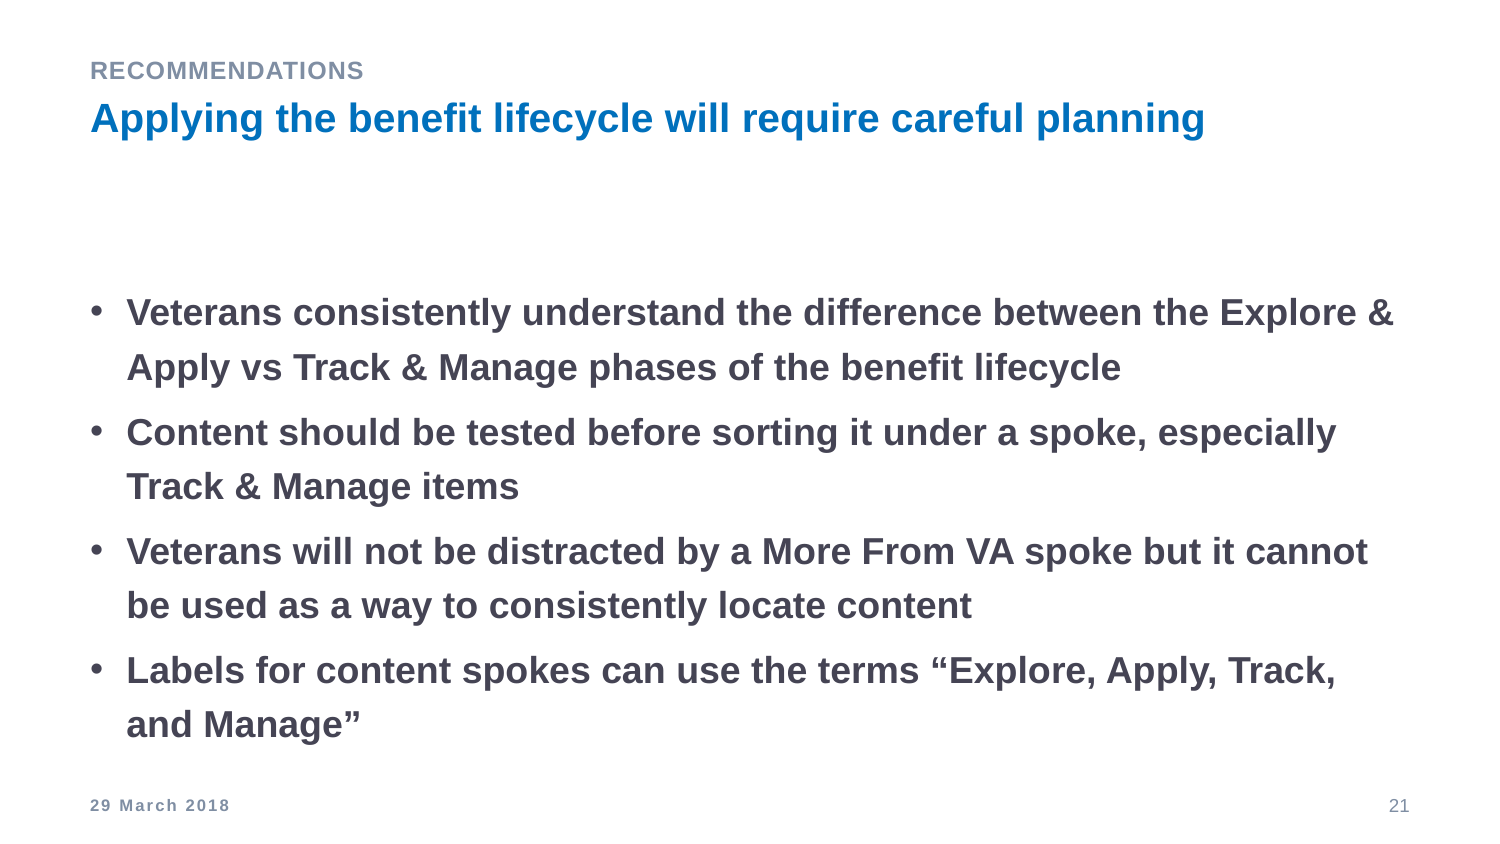

Recommendations
# Applying the benefit lifecycle will require careful planning
Veterans consistently understand the difference between the Explore & Apply vs Track & Manage phases of the benefit lifecycle
Content should be tested before sorting it under a spoke, especially Track & Manage items
Veterans will not be distracted by a More From VA spoke but it cannot be used as a way to consistently locate content
Labels for content spokes can use the terms “Explore, Apply, Track, and Manage”

29 March 2018

21